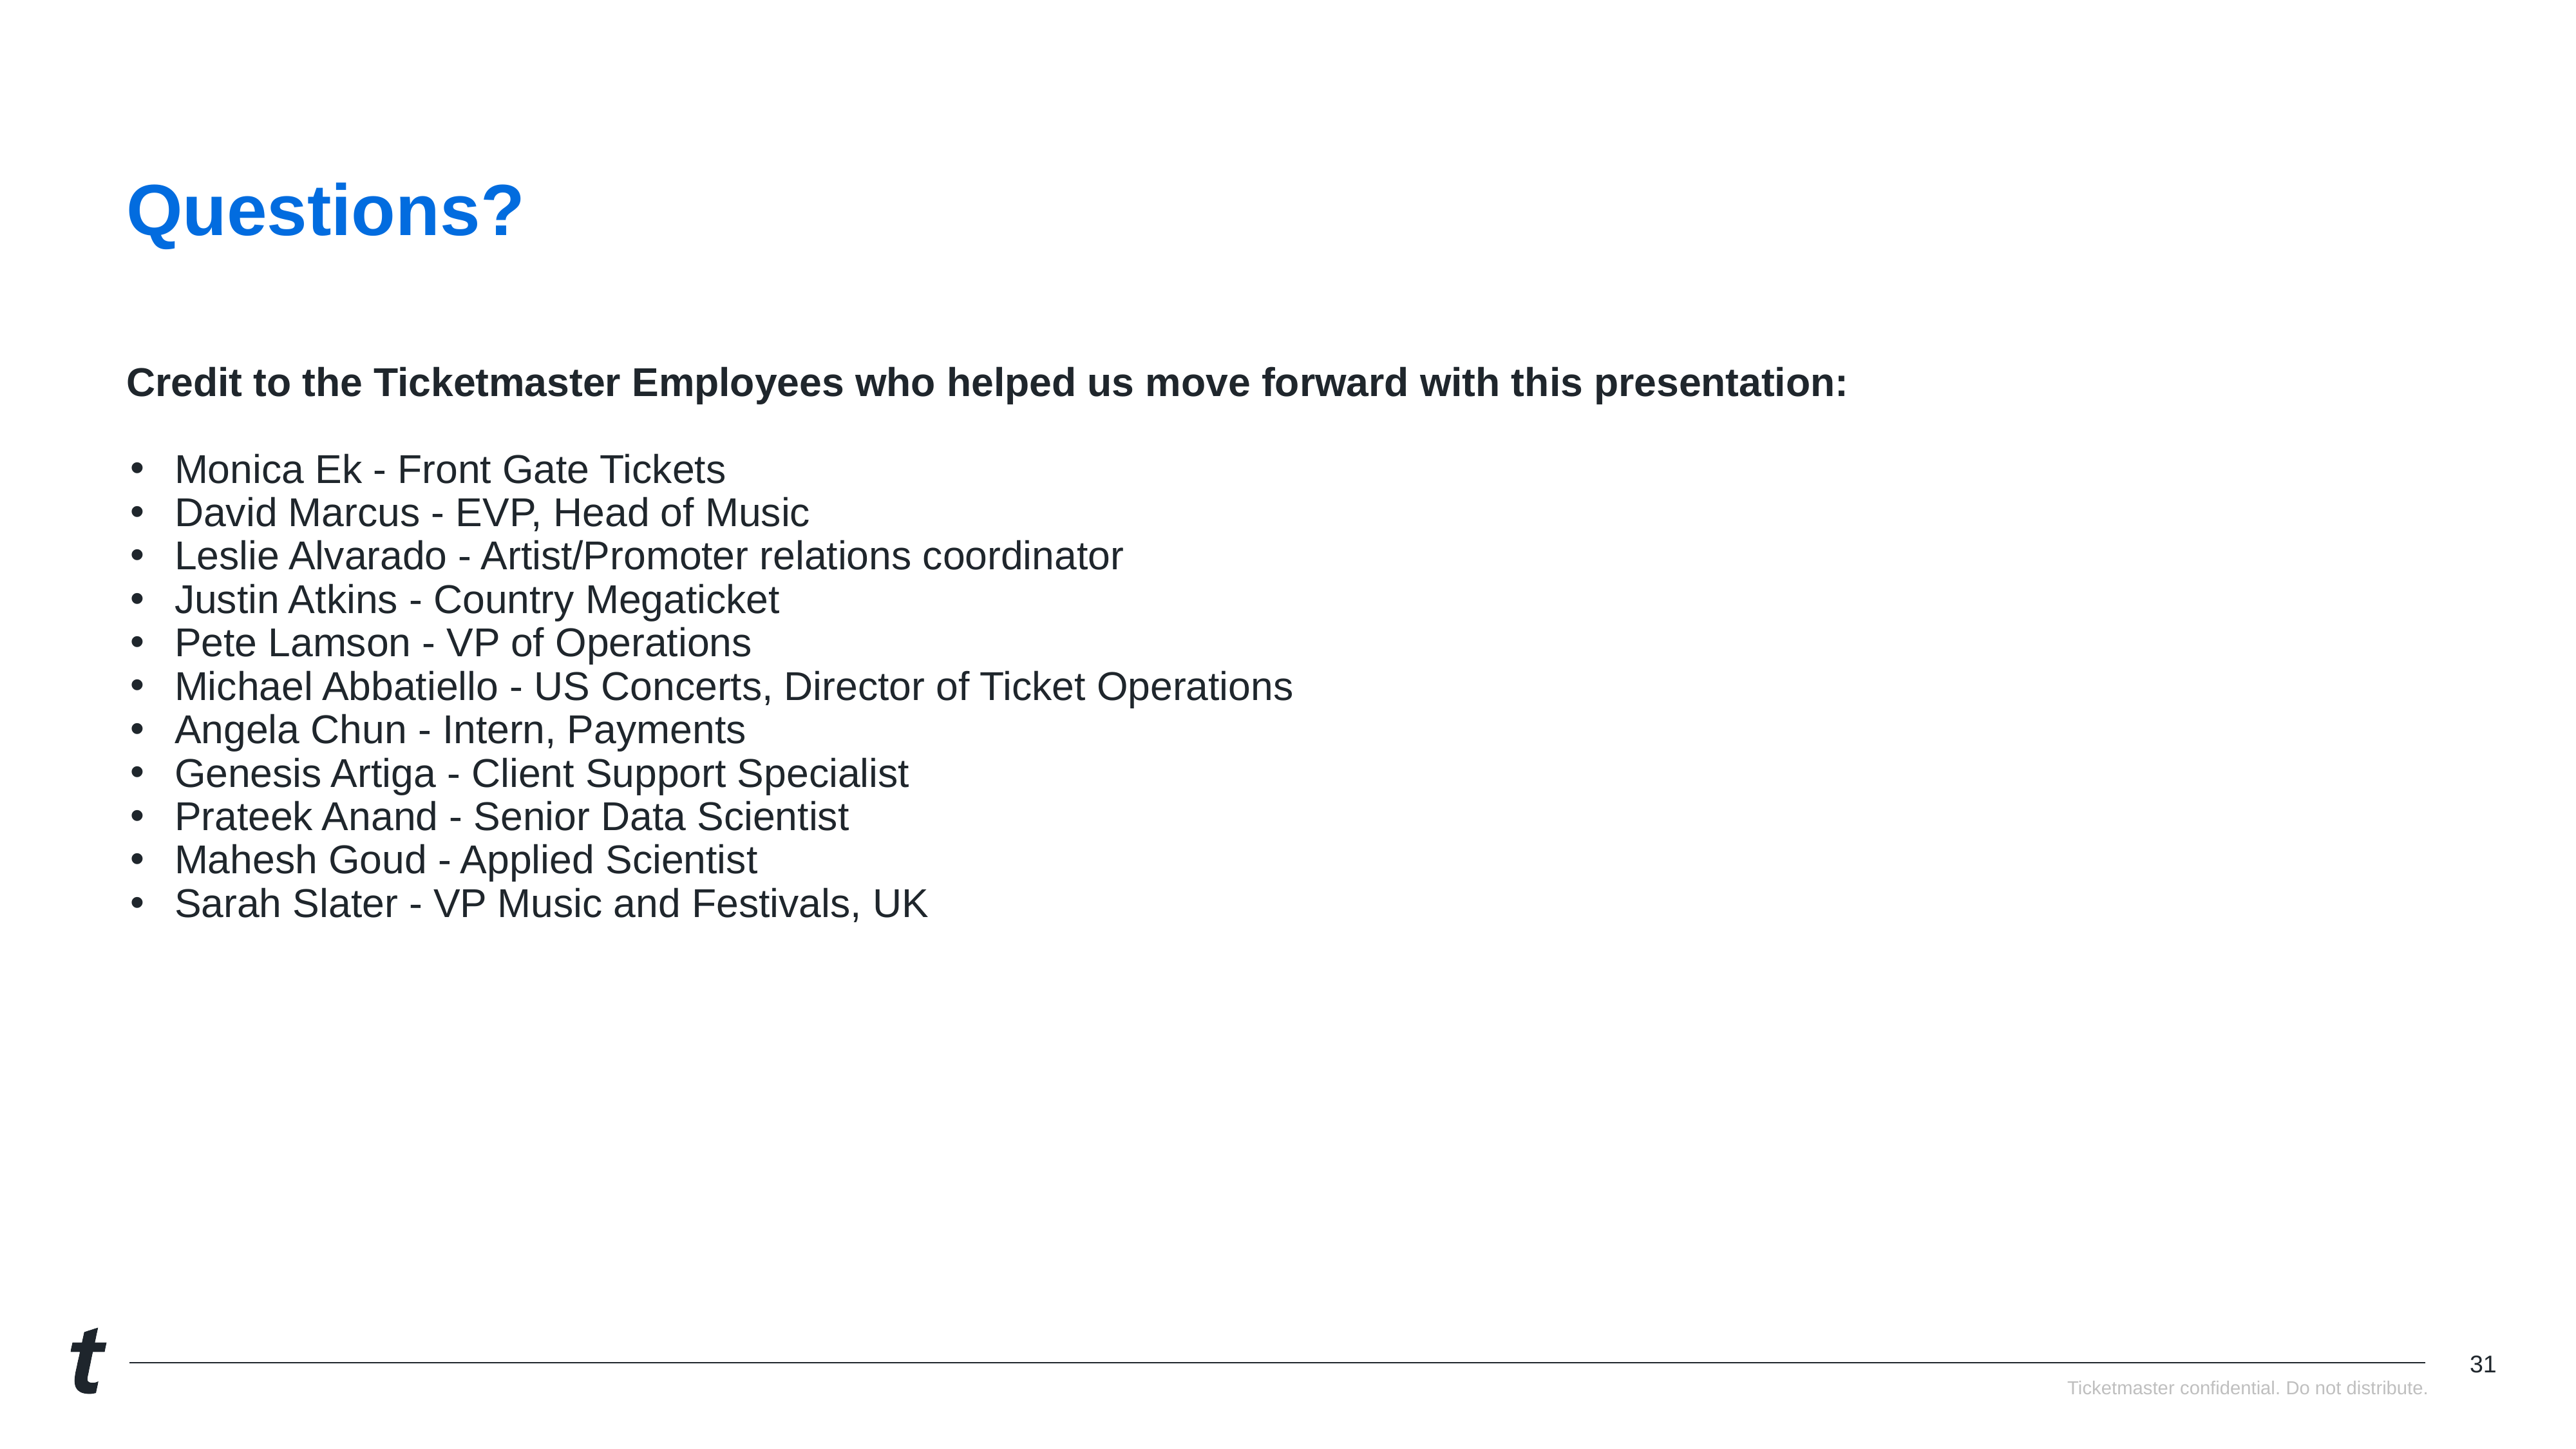

# Questions?
Credit to the Ticketmaster Employees who helped us move forward with this presentation:

Monica Ek - Front Gate Tickets
David Marcus - EVP, Head of Music
Leslie Alvarado - Artist/Promoter relations coordinator
Justin Atkins - Country Megaticket
Pete Lamson - VP of Operations
Michael Abbatiello - US Concerts, Director of Ticket Operations
Angela Chun - Intern, Payments
Genesis Artiga - Client Support Specialist
Prateek Anand - Senior Data Scientist
Mahesh Goud - Applied Scientist
Sarah Slater - VP Music and Festivals, UK
31
Ticketmaster confidential. Do not distribute.